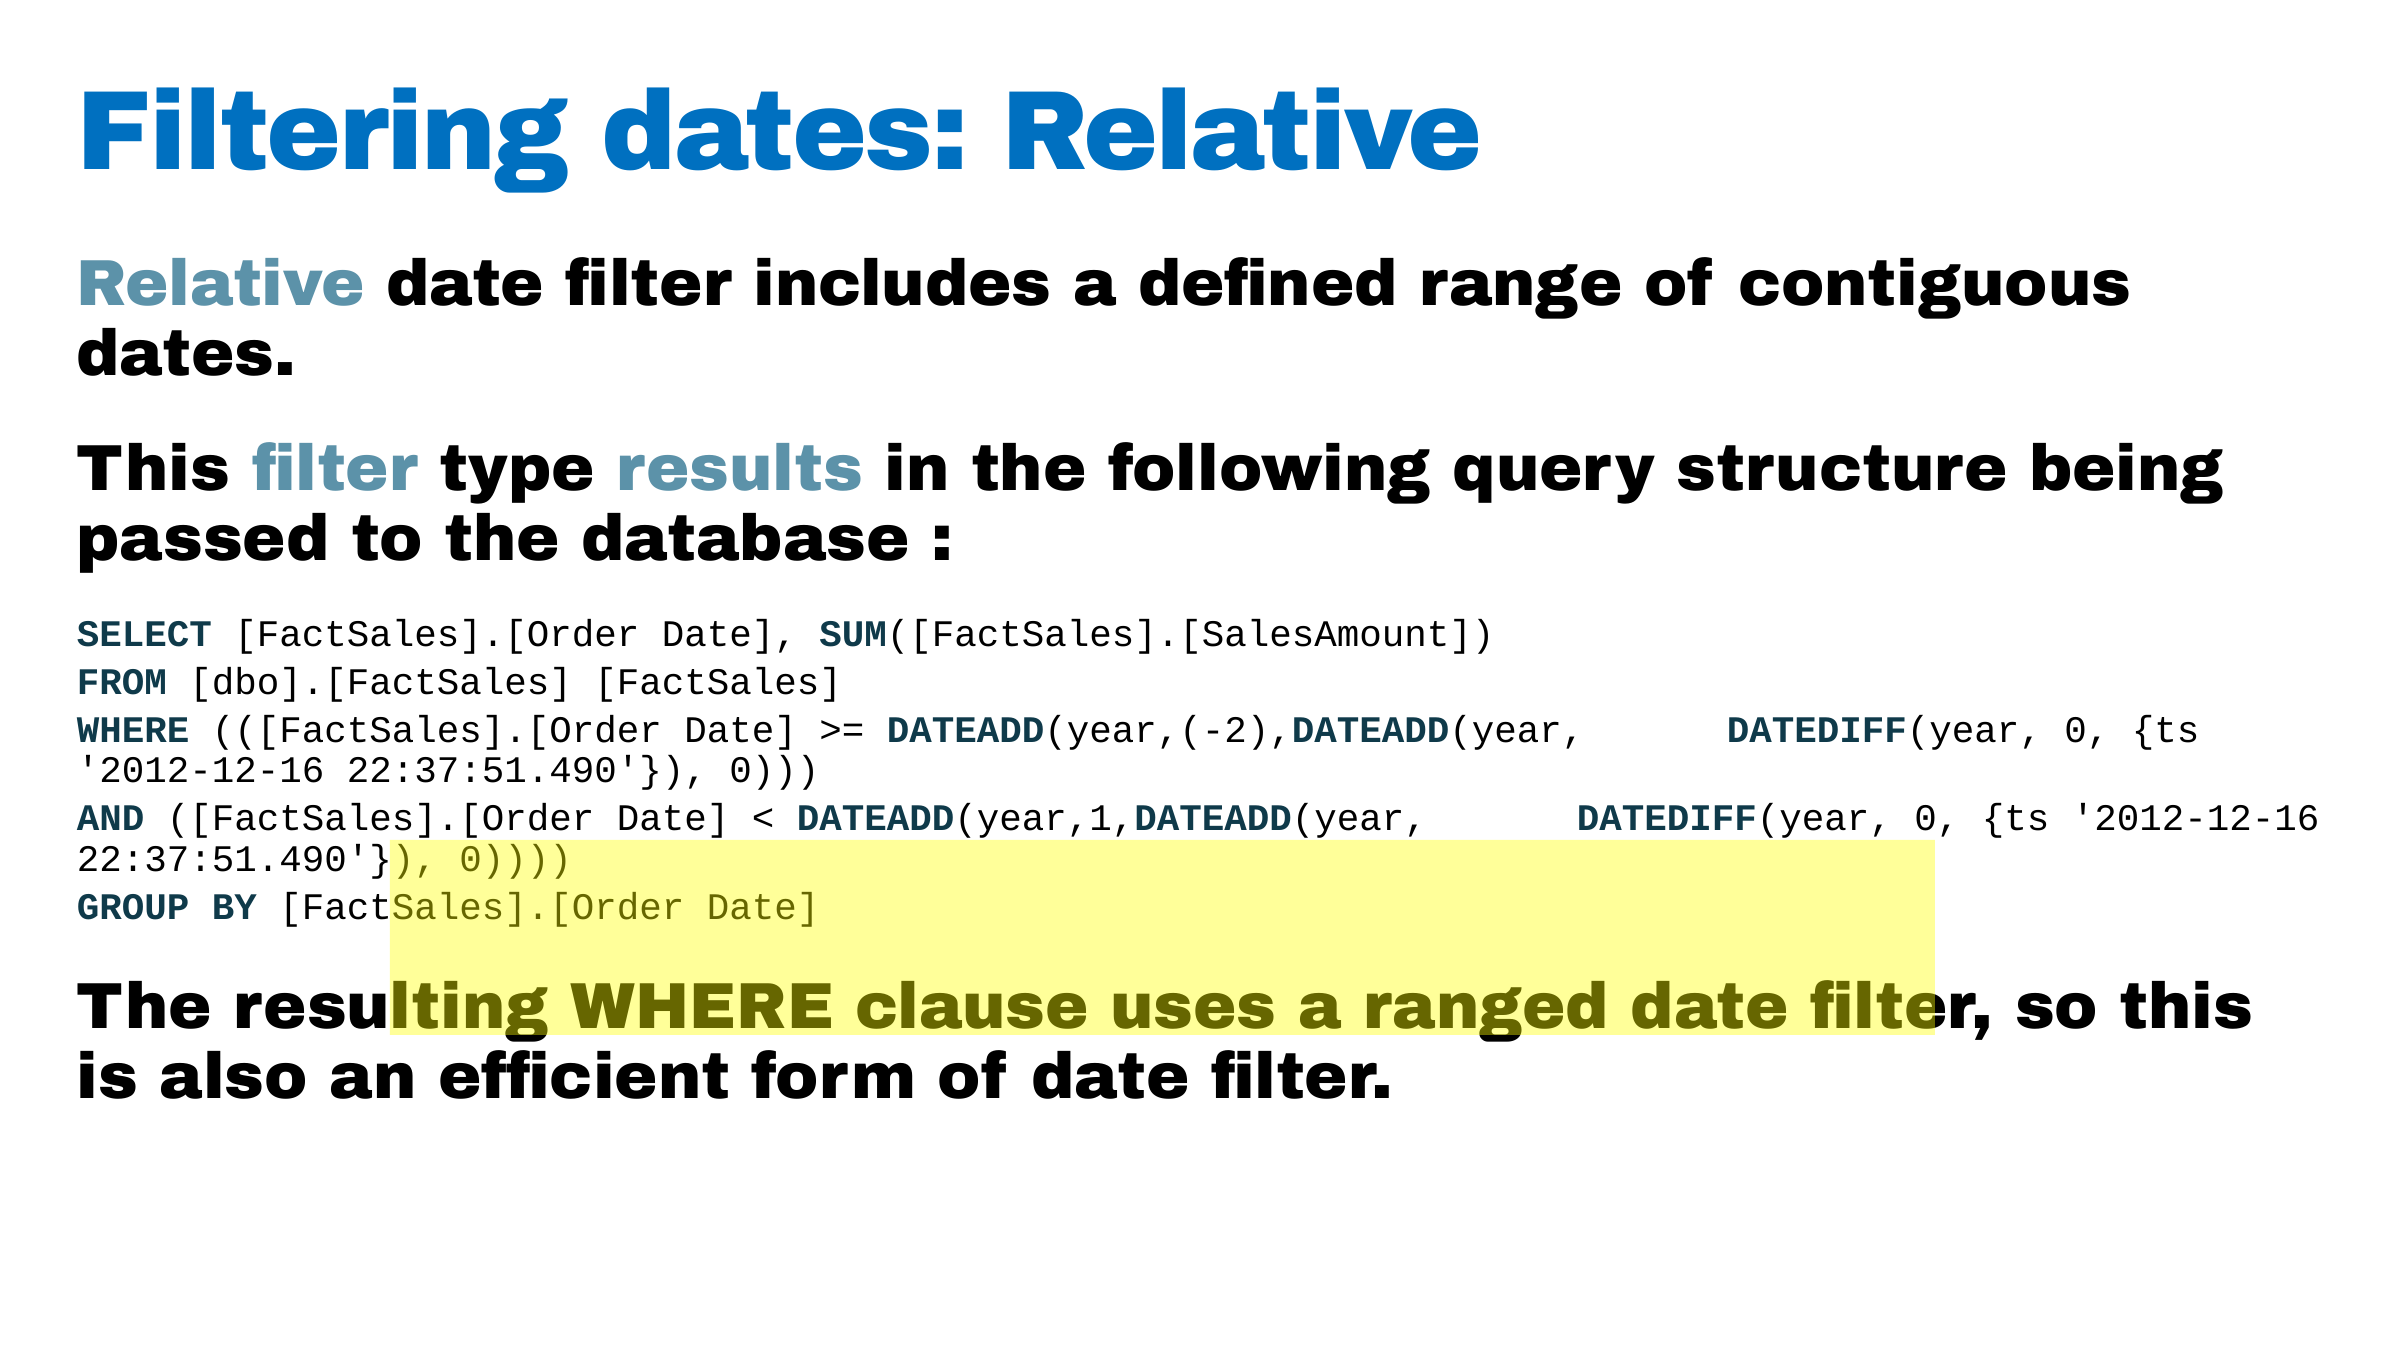

# Filtering dates: Relative
Relative date filter includes a defined range of contiguous dates.

This filter type results in the following query structure being passed to the database :

SELECT [FactSales].[Order Date], SUM([FactSales].[SalesAmount])
FROM [dbo].[FactSales] [FactSales]
WHERE (([FactSales].[Order Date] >= DATEADD(year,(-2),DATEADD(year, 	DATEDIFF(year, 0, {ts '2012-12-16 22:37:51.490'}), 0)))
AND ([FactSales].[Order Date] < DATEADD(year,1,DATEADD(year, 	DATEDIFF(year, 0, {ts '2012-12-16 22:37:51.490'}), 0))))
GROUP BY [FactSales].[Order Date]

The resulting WHERE clause uses a ranged date filter, so this is also an efficient form of date filter.